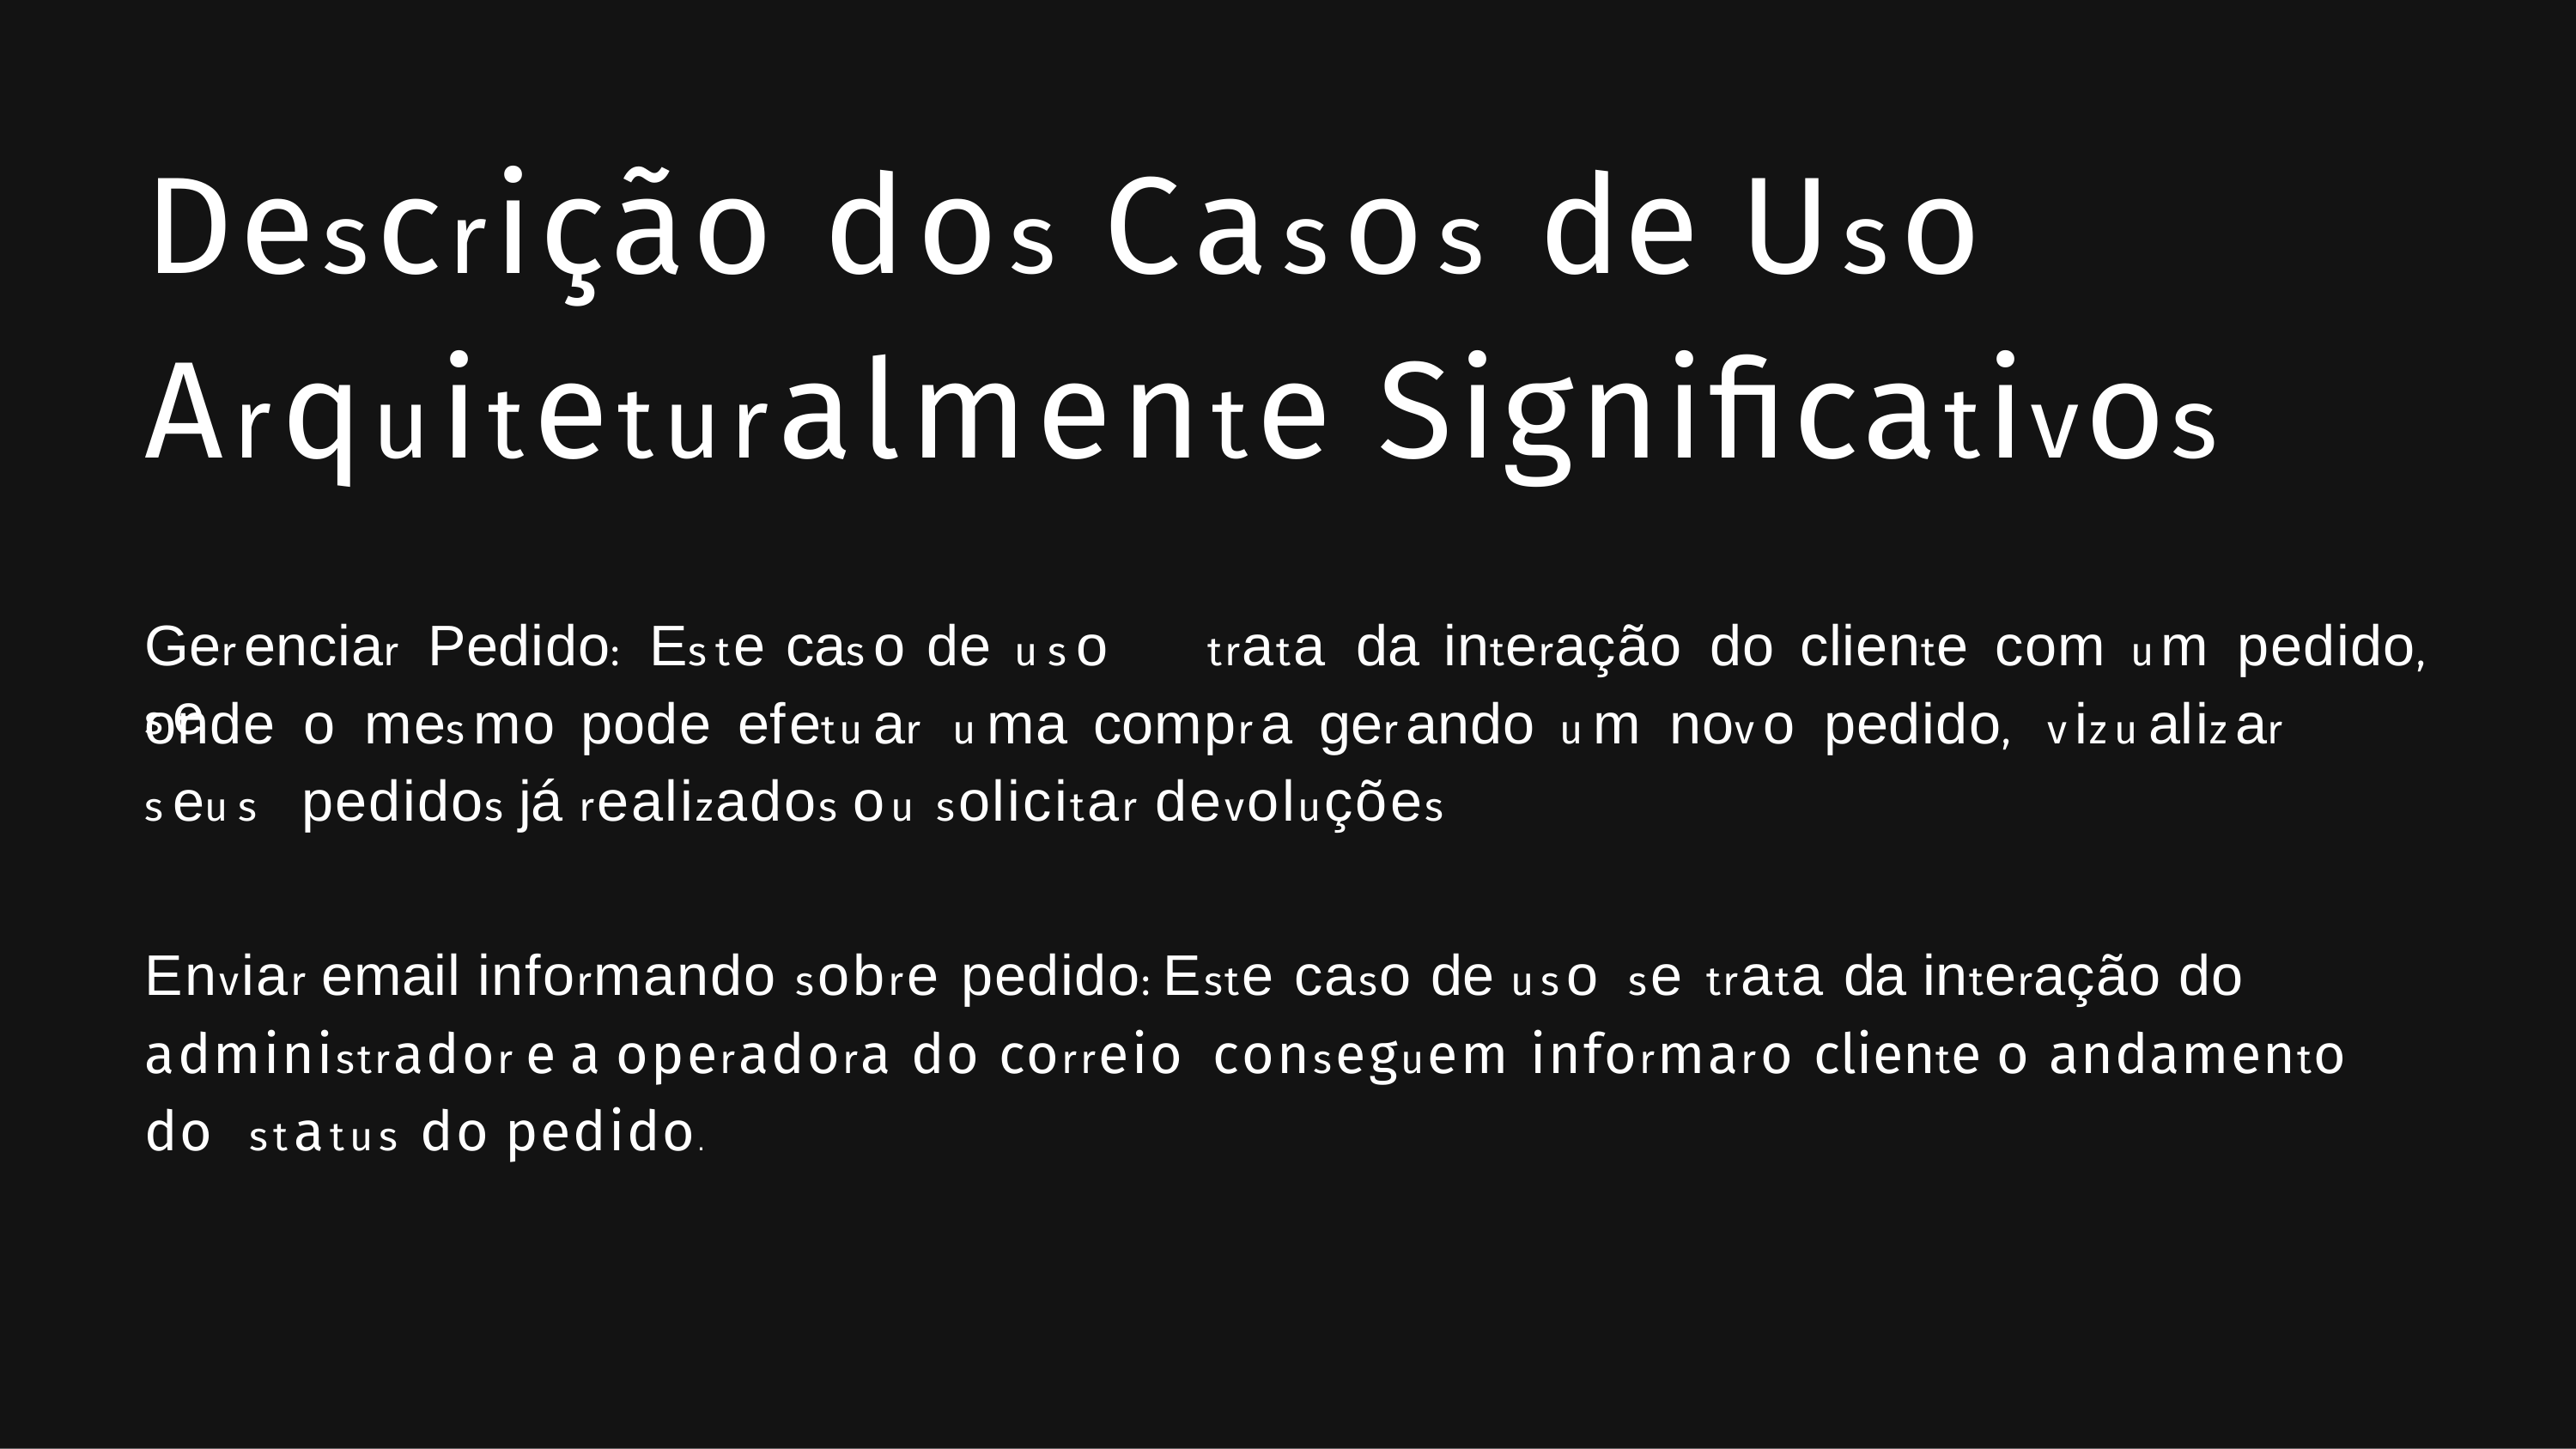

# Descrição dos Casos de Uso  Arquiteturalmente Significativos
Gerenciar	Pedido:	Este	caso	de	uso	se
trata	da	interação	do	cliente	com	um	pedido,
onde	o	mesmo	pode	efetuar	uma	compra	gerando	um	novo	pedido,	vizualizar	seus  pedidos já realizados ou solicitar devoluções

Enviar email informando sobre pedido: Este caso de uso se trata da interação do  administrador	e a operadora do correio conseguem informar	o cliente o andamento do  status do pedido.